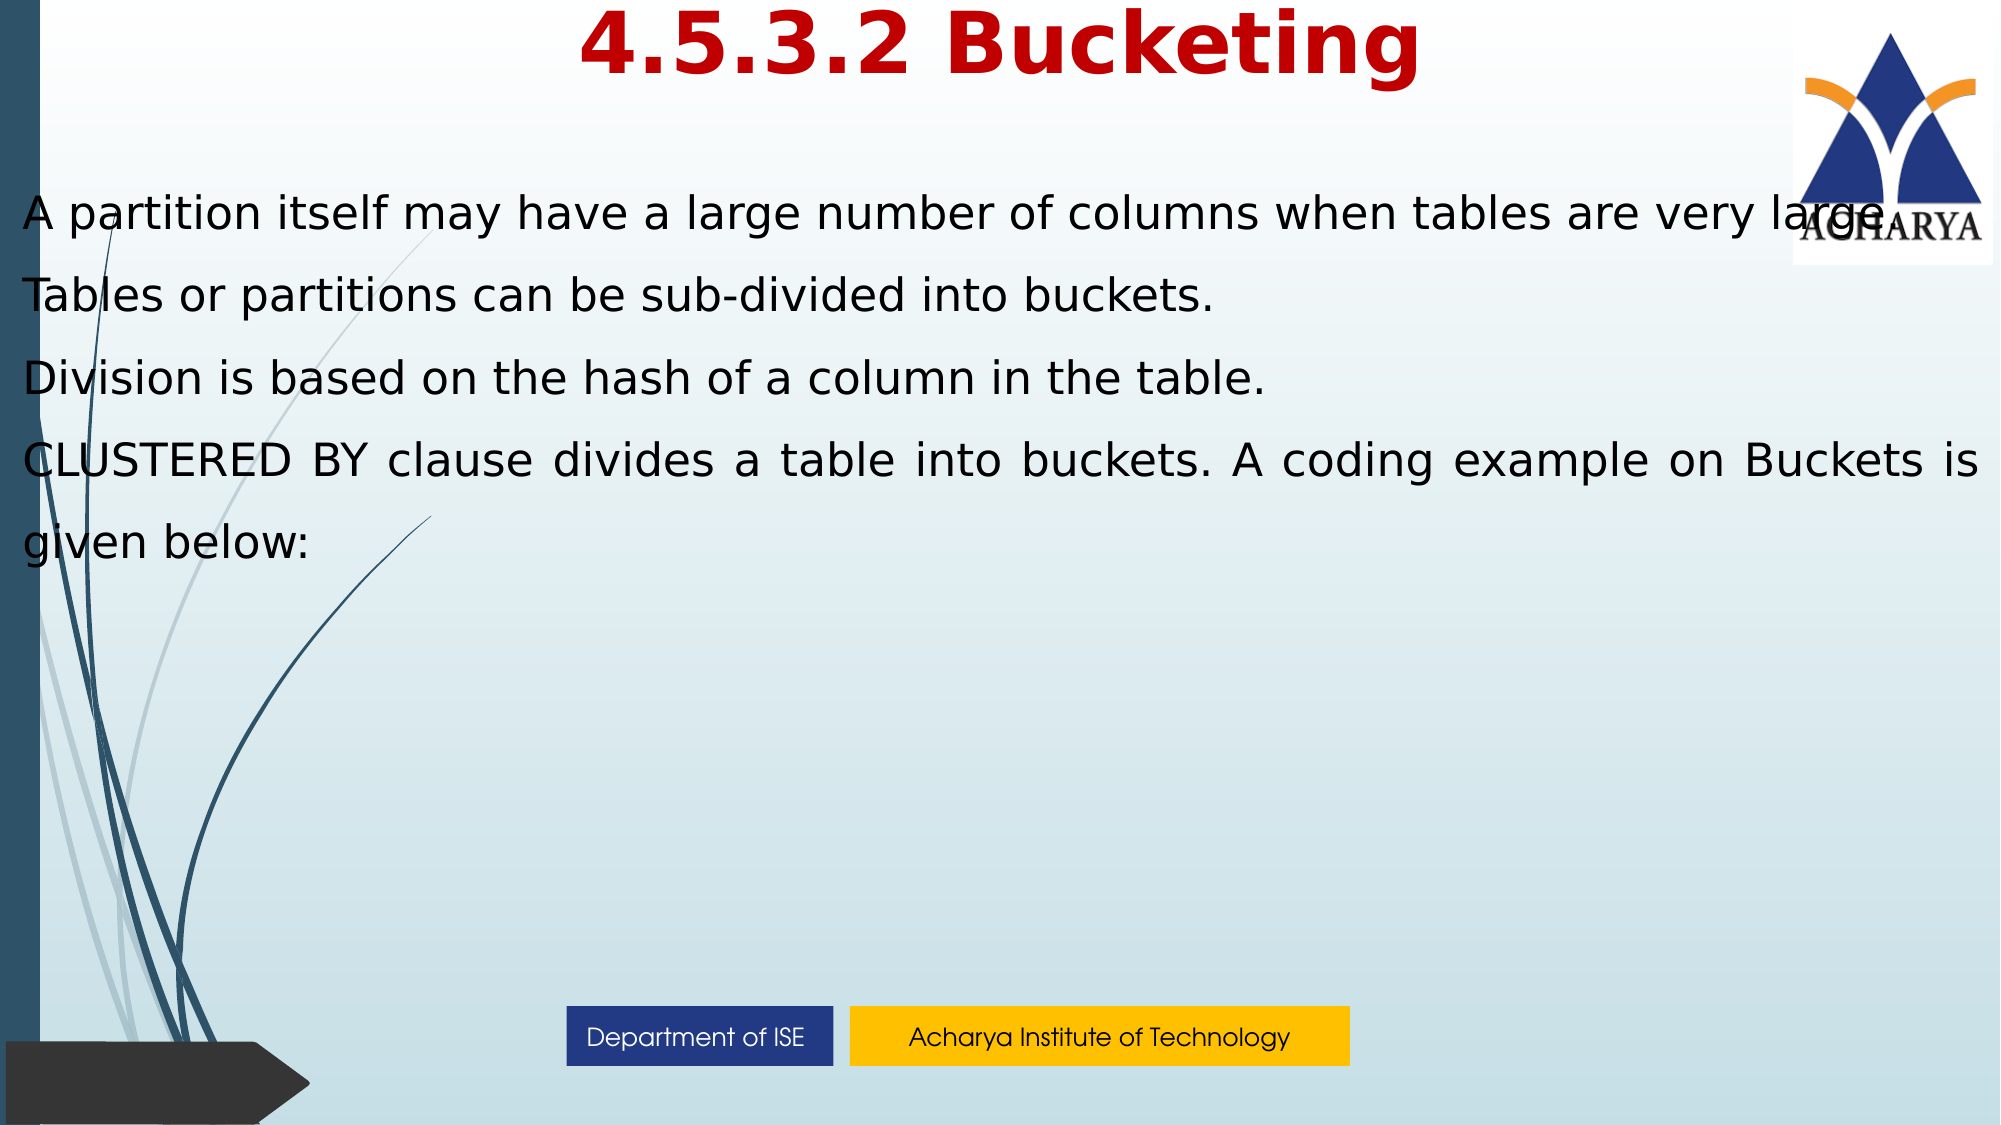

# 4.5.3.2 Bucketing
A partition itself may have a large number of columns when tables are very large.
Tables or partitions can be sub-divided into buckets.
Division is based on the hash of a column in the table.
CLUSTERED BY clause divides a table into buckets. A coding example on Buckets is given below: